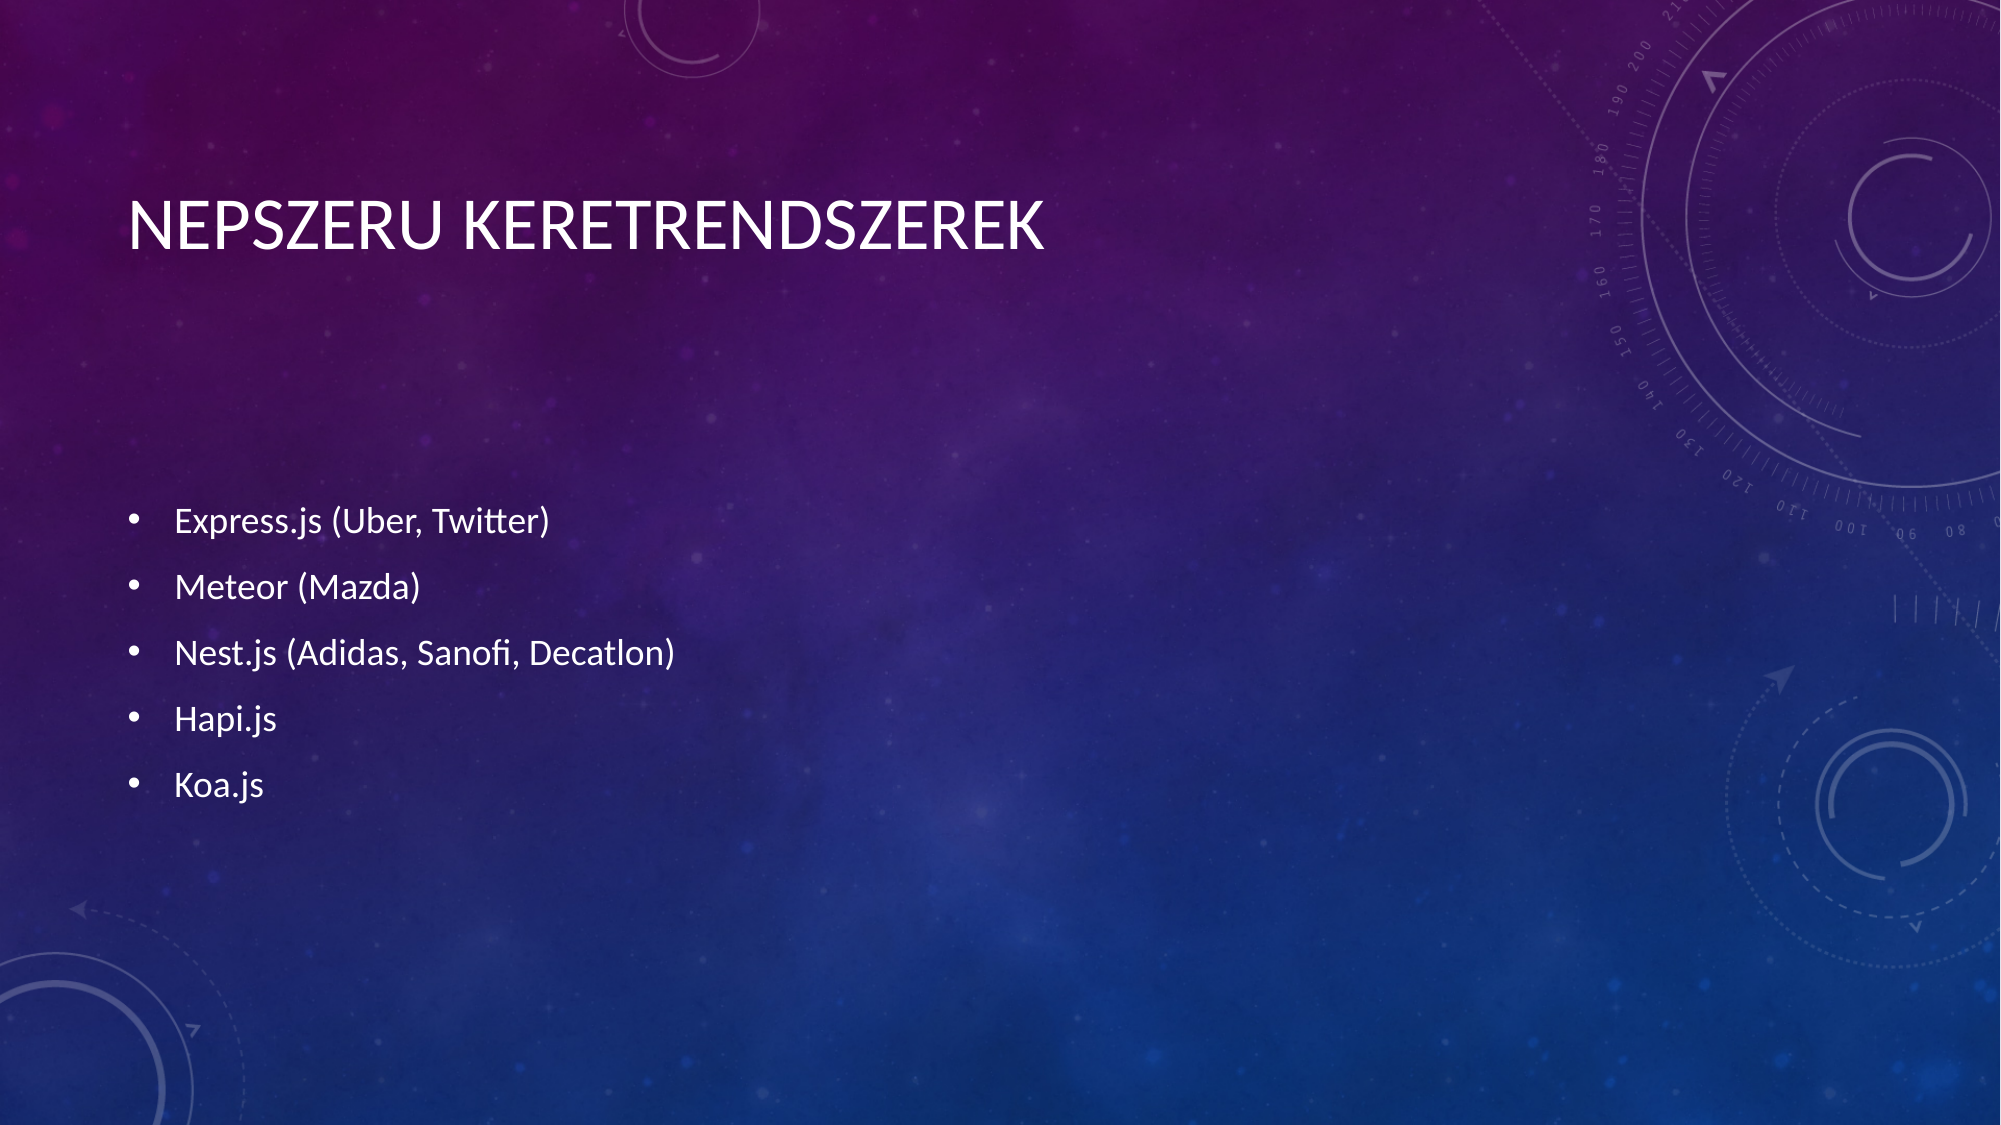

# Nepszeru keretrendszerek
Express.js (Uber, Twitter)
Meteor (Mazda)
Nest.js (Adidas, Sanofi, Decatlon)
Hapi.js
Koa.js